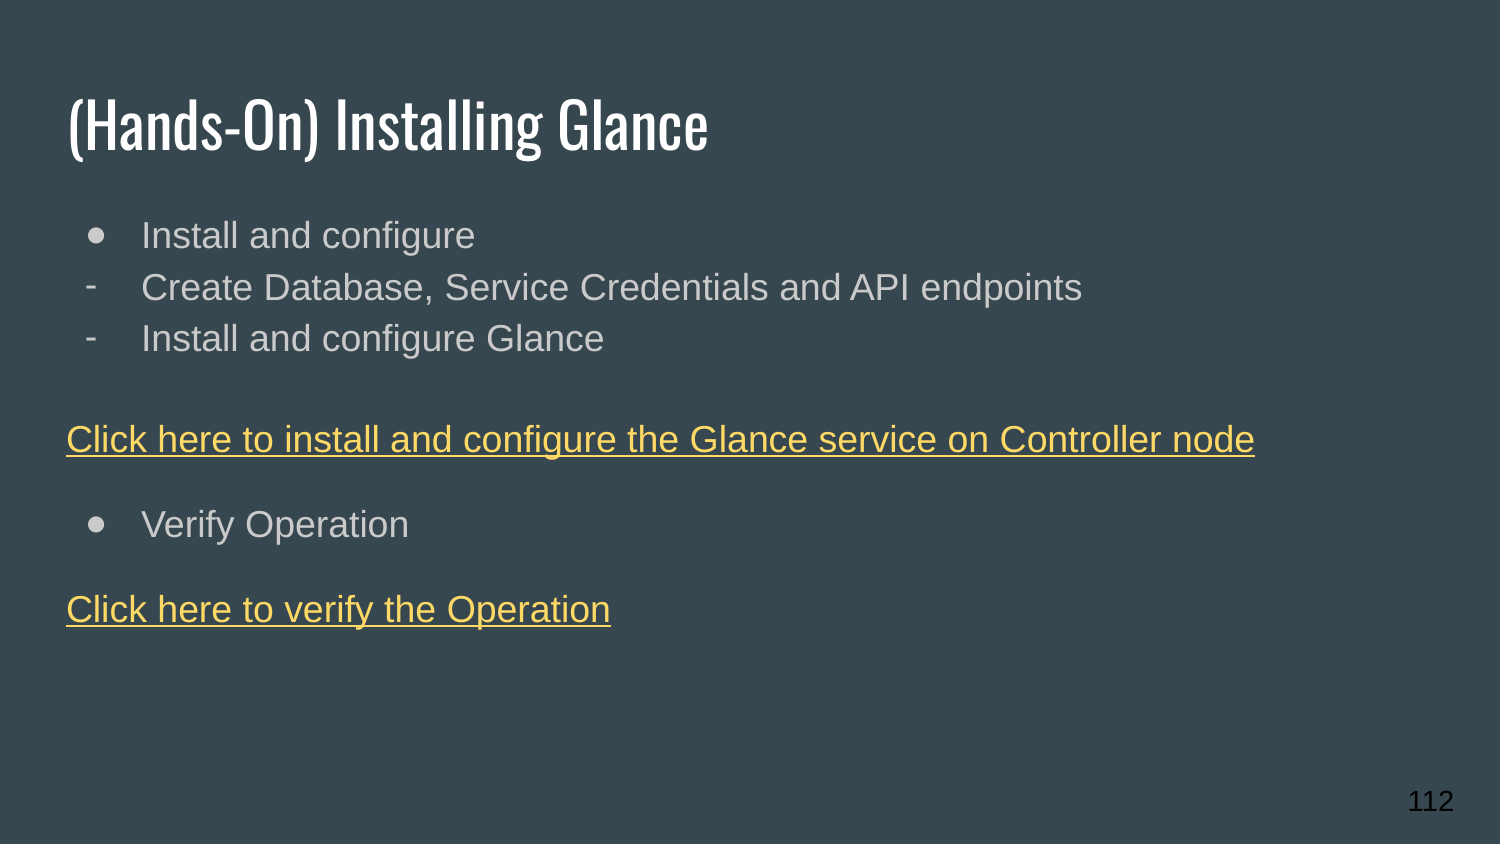

# (Hands-On) Installing Glance
Install and configure
Create Database, Service Credentials and API endpoints
Install and configure Glance
Click here to install and configure the Glance service on Controller node
Verify Operation
Click here to verify the Operation

112